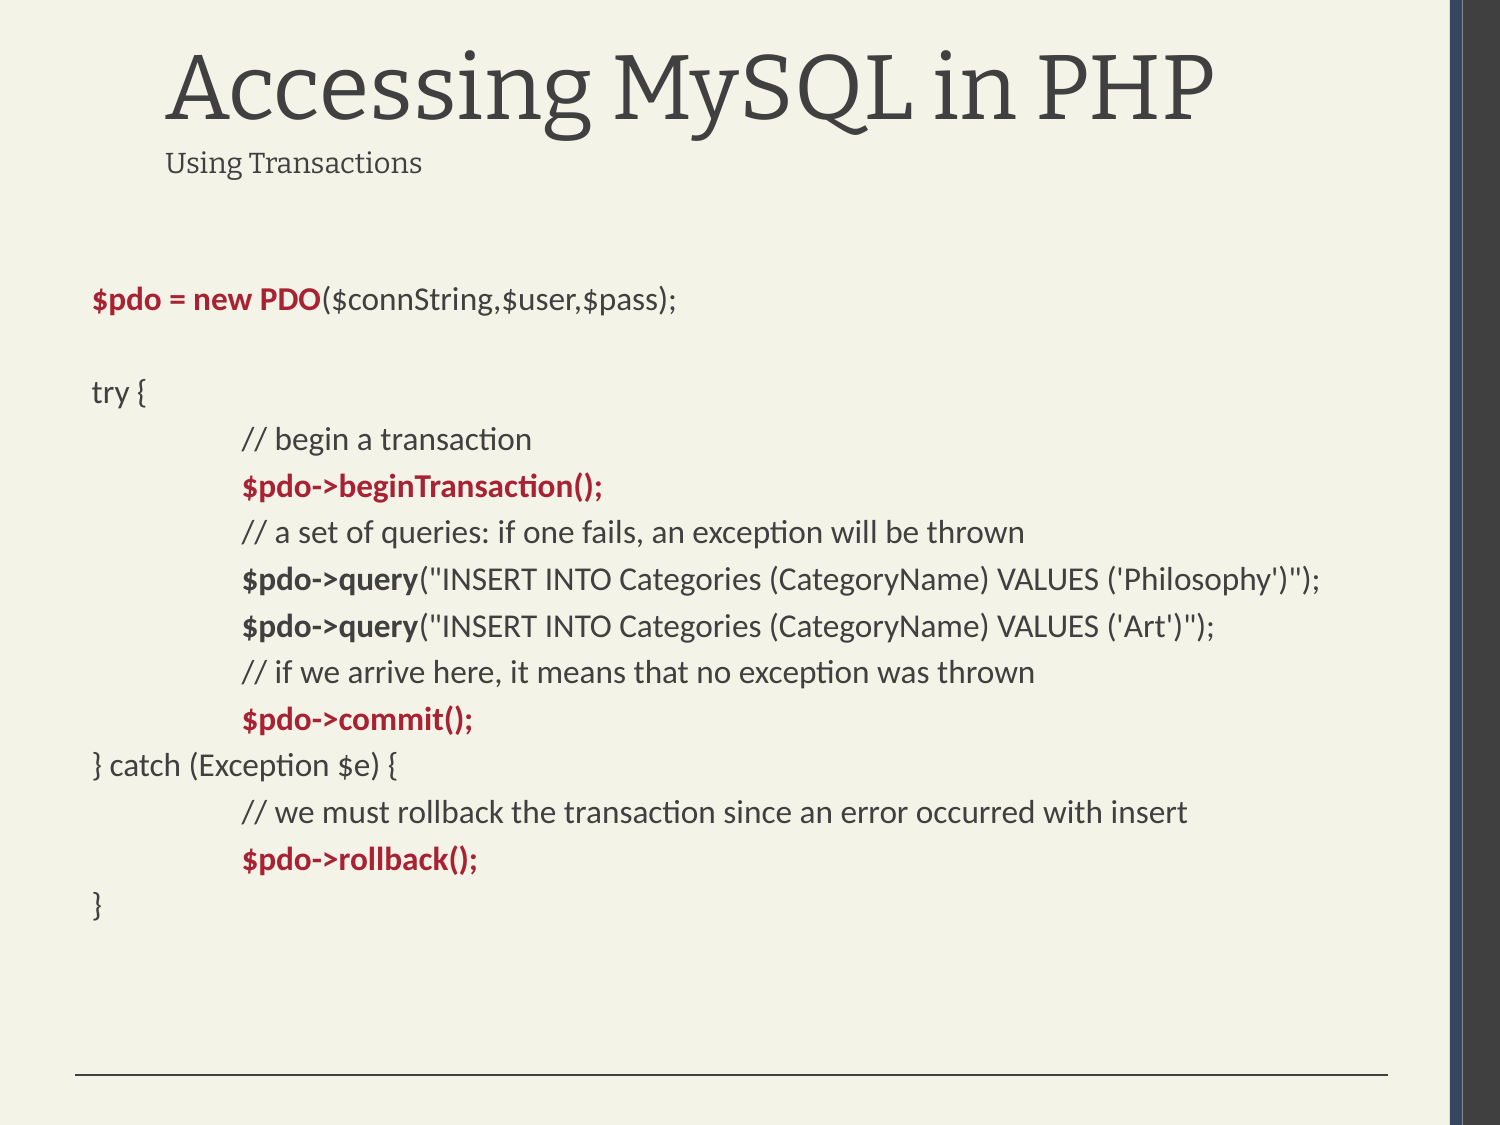

# Accessing MySQL in PHP
Using Transactions
$pdo = new PDO($connString,$user,$pass);

try {
	// begin a transaction
	$pdo->beginTransaction();
	// a set of queries: if one fails, an exception will be thrown
	$pdo->query("INSERT INTO Categories (CategoryName) VALUES ('Philosophy')");
	$pdo->query("INSERT INTO Categories (CategoryName) VALUES ('Art')");
	// if we arrive here, it means that no exception was thrown
	$pdo->commit();
} catch (Exception $e) {
	// we must rollback the transaction since an error occurred with insert
	$pdo->rollback();
}